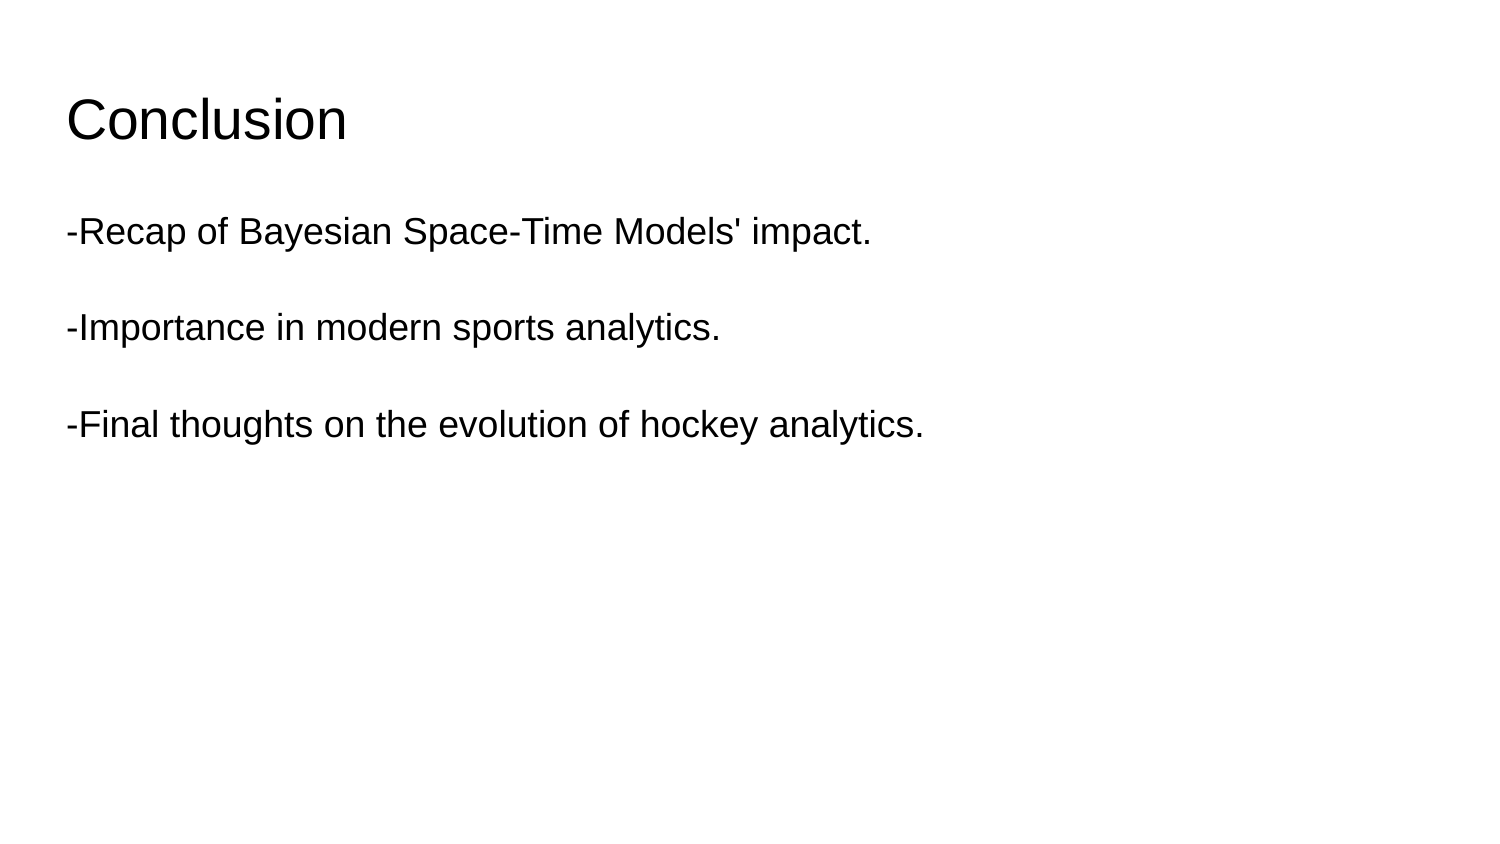

# Conclusion
-Recap of Bayesian Space-Time Models' impact.

-Importance in modern sports analytics.

-Final thoughts on the evolution of hockey analytics.